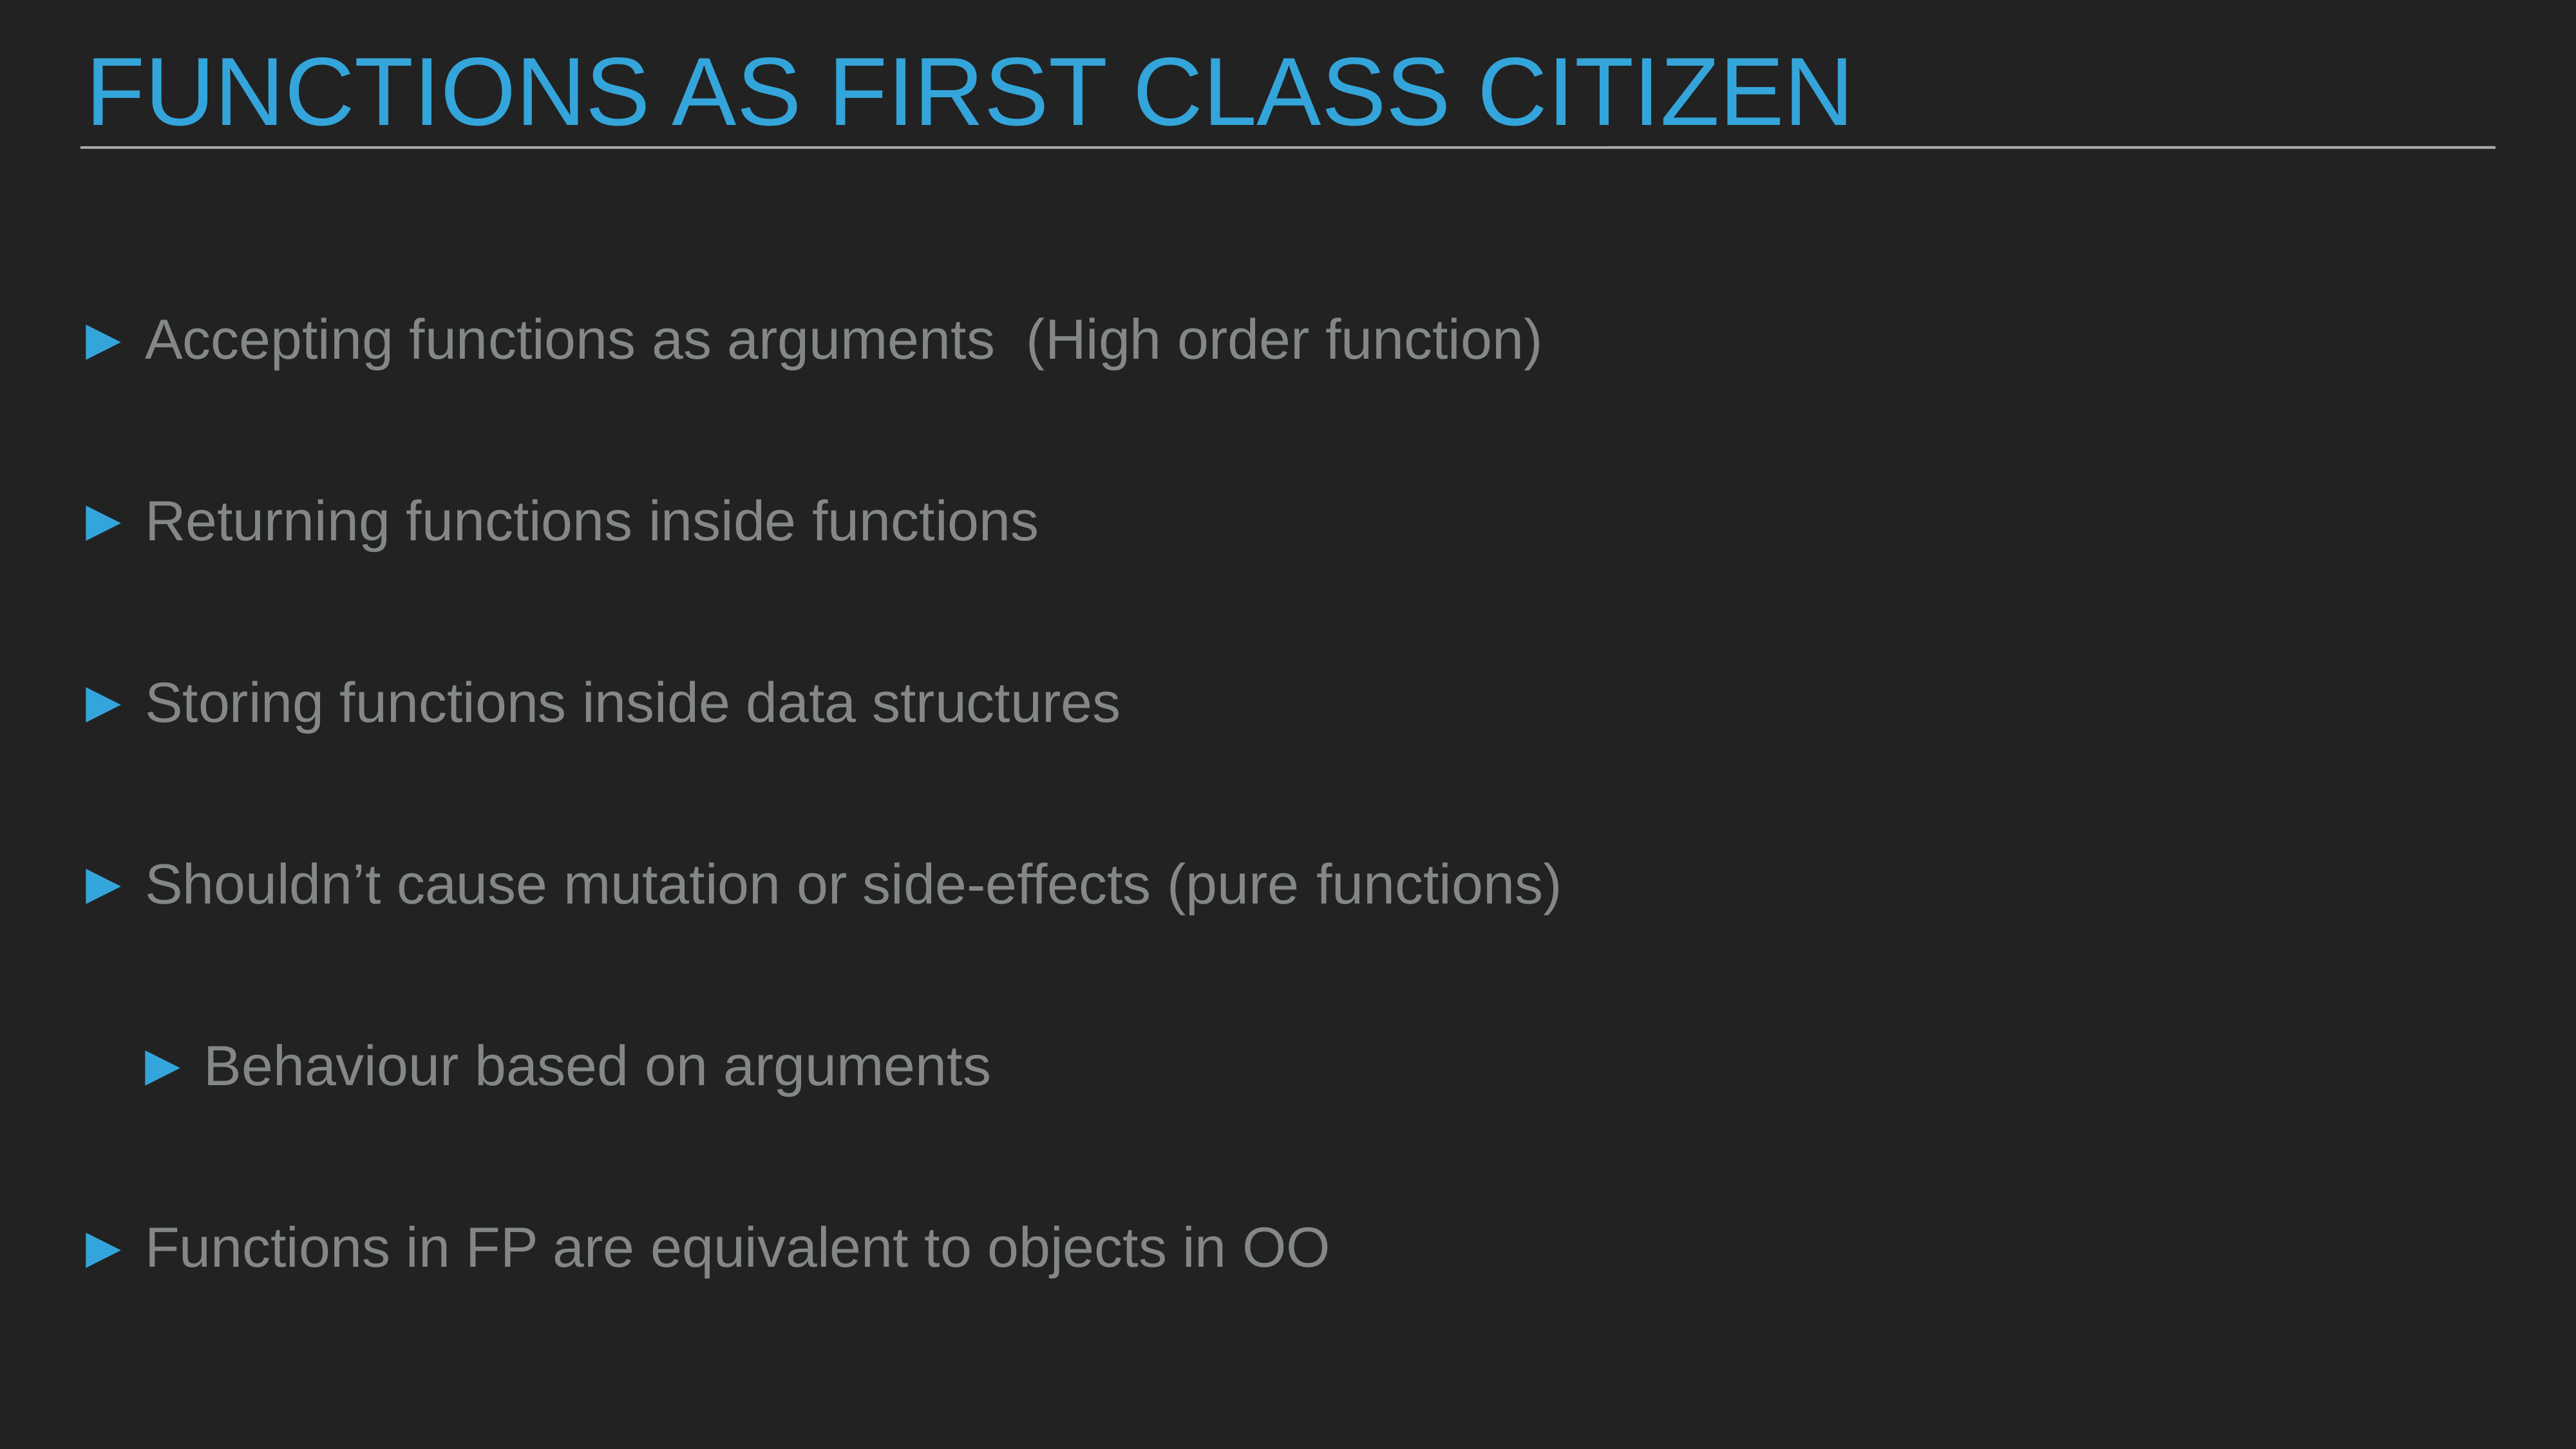

Functions as first class citizen
Accepting functions as arguments  (High order function)
Returning functions inside functions
Storing functions inside data structures
Shouldn’t cause mutation or side-effects (pure functions)
Behaviour based on arguments
Functions in FP are equivalent to objects in OO